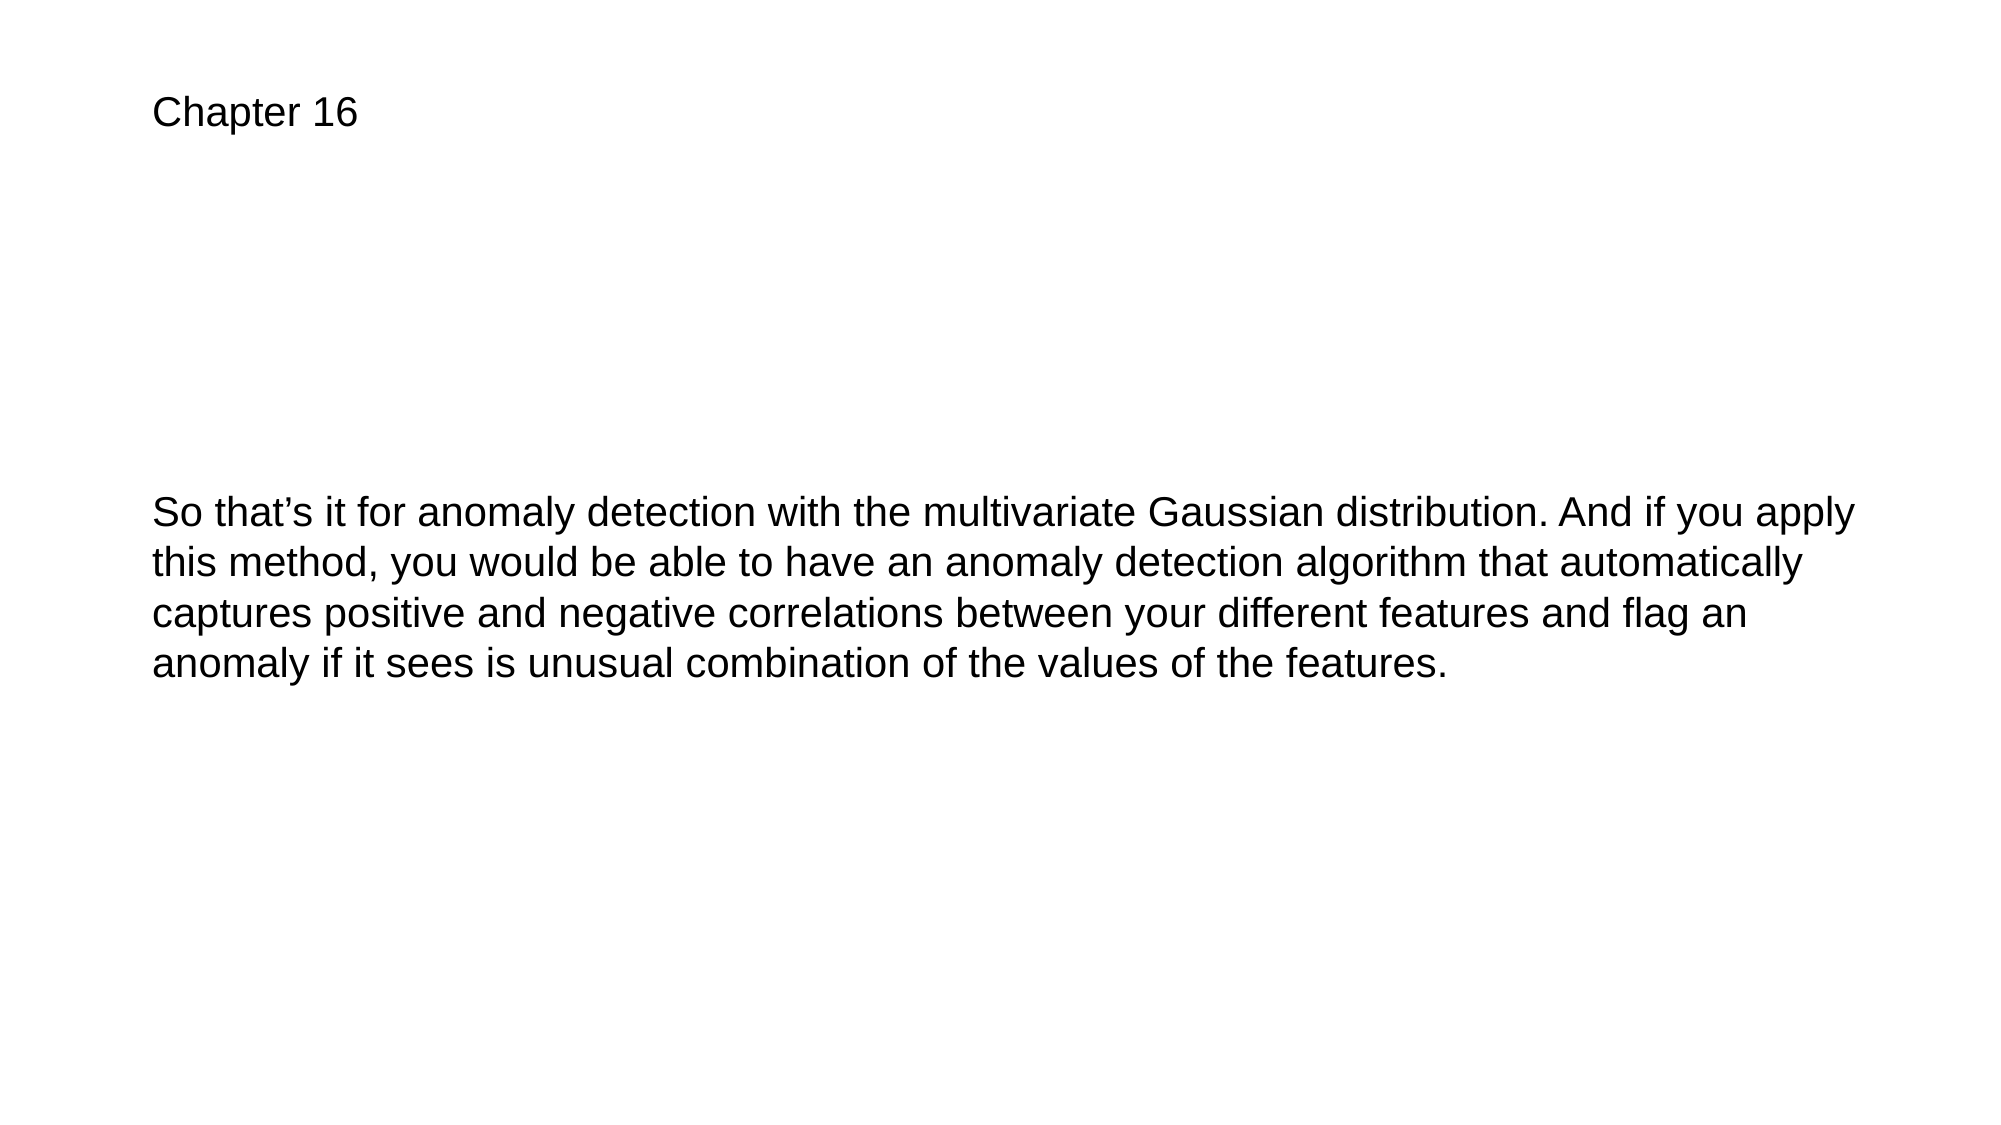

Chapter 16

So that’s it for anomaly detection with the multivariate Gaussian distribution. And if you apply this method, you would be able to have an anomaly detection algorithm that automatically captures positive and negative correlations between your different features and flag an anomaly if it sees is unusual combination of the values of the features.